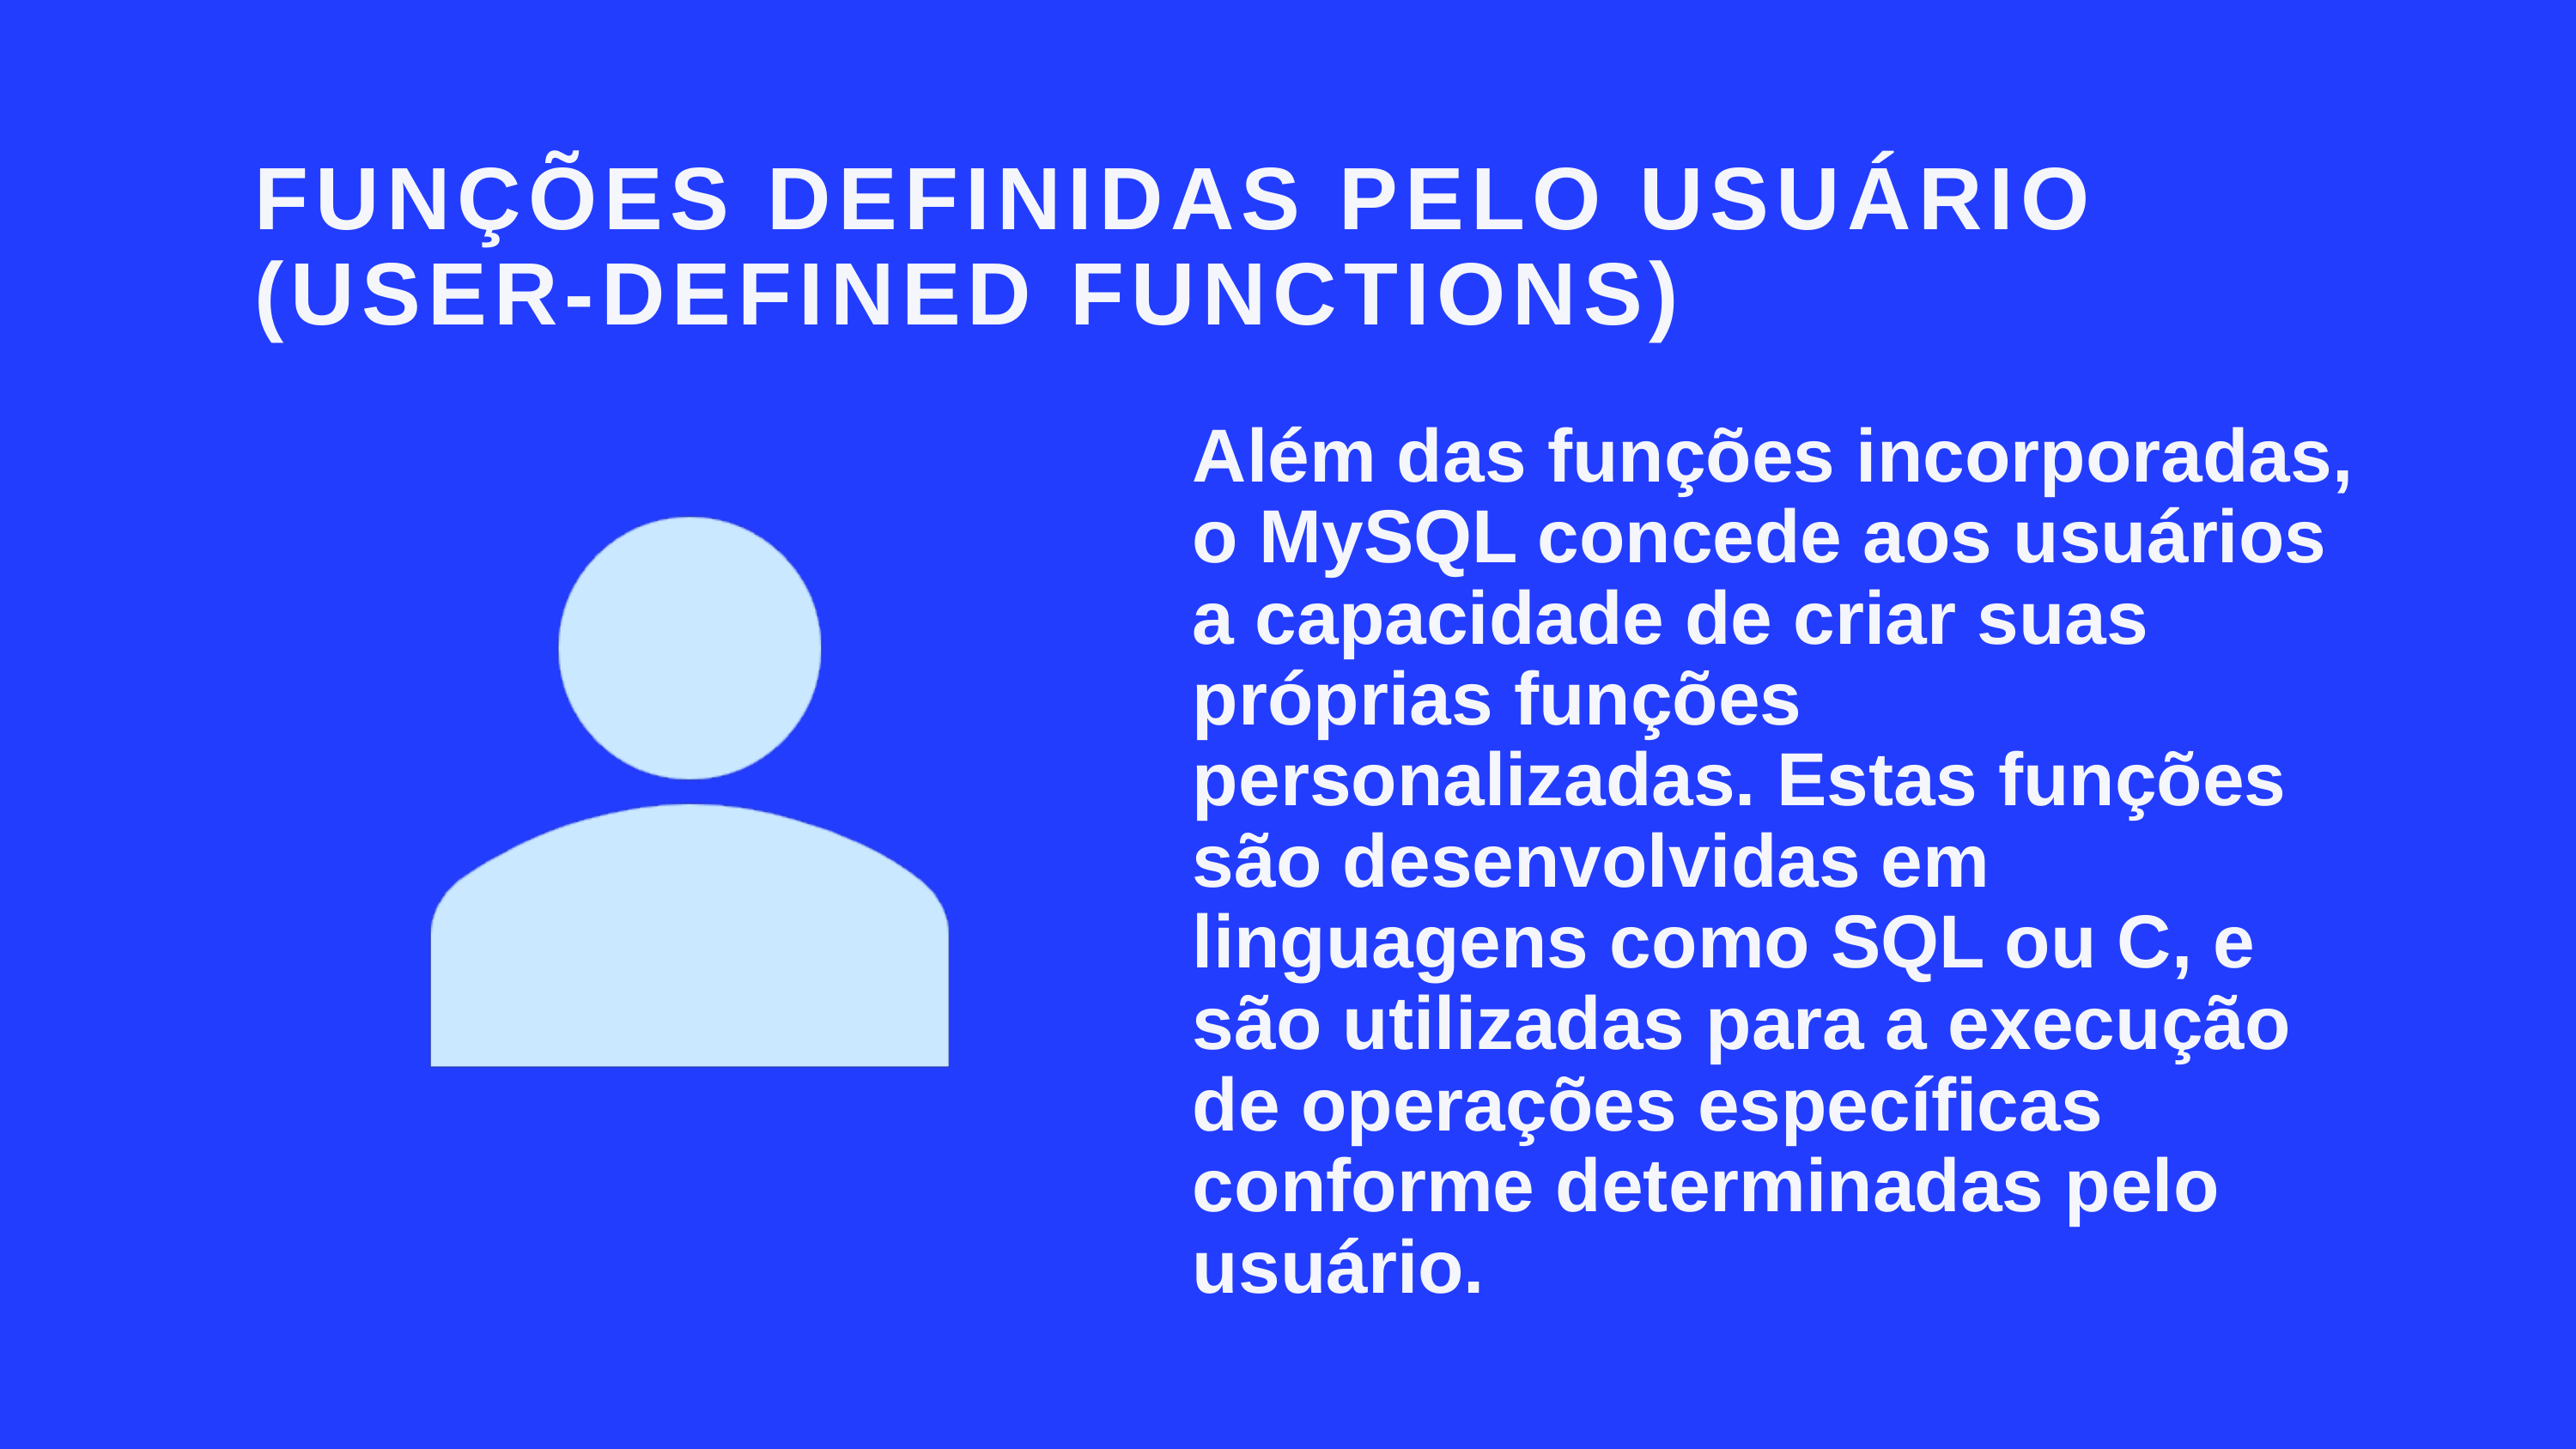

FUNÇÕES DEFINIDAS PELO USUÁRIO
(USER-DEFINED FUNCTIONS)

Além das funções incorporadas, o MySQL concede aos usuários a capacidade de criar suas próprias funções personalizadas. Estas funções são desenvolvidas em linguagens como SQL ou C, e são utilizadas para a execução de operações específicas conforme determinadas pelo usuário.